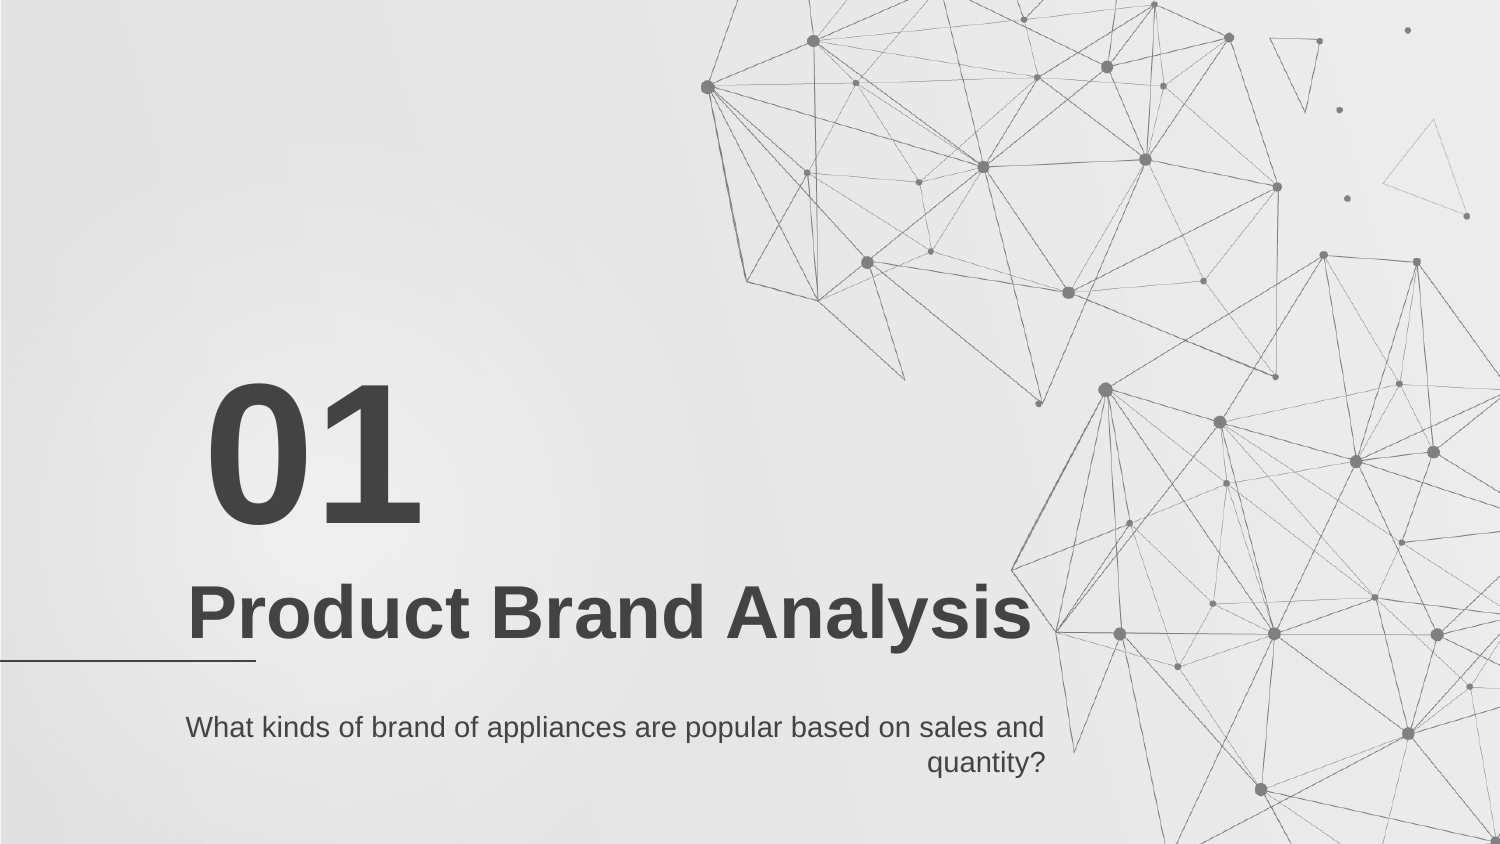

01
# Product Brand Analysis
What kinds of brand of appliances are popular based on sales and quantity?